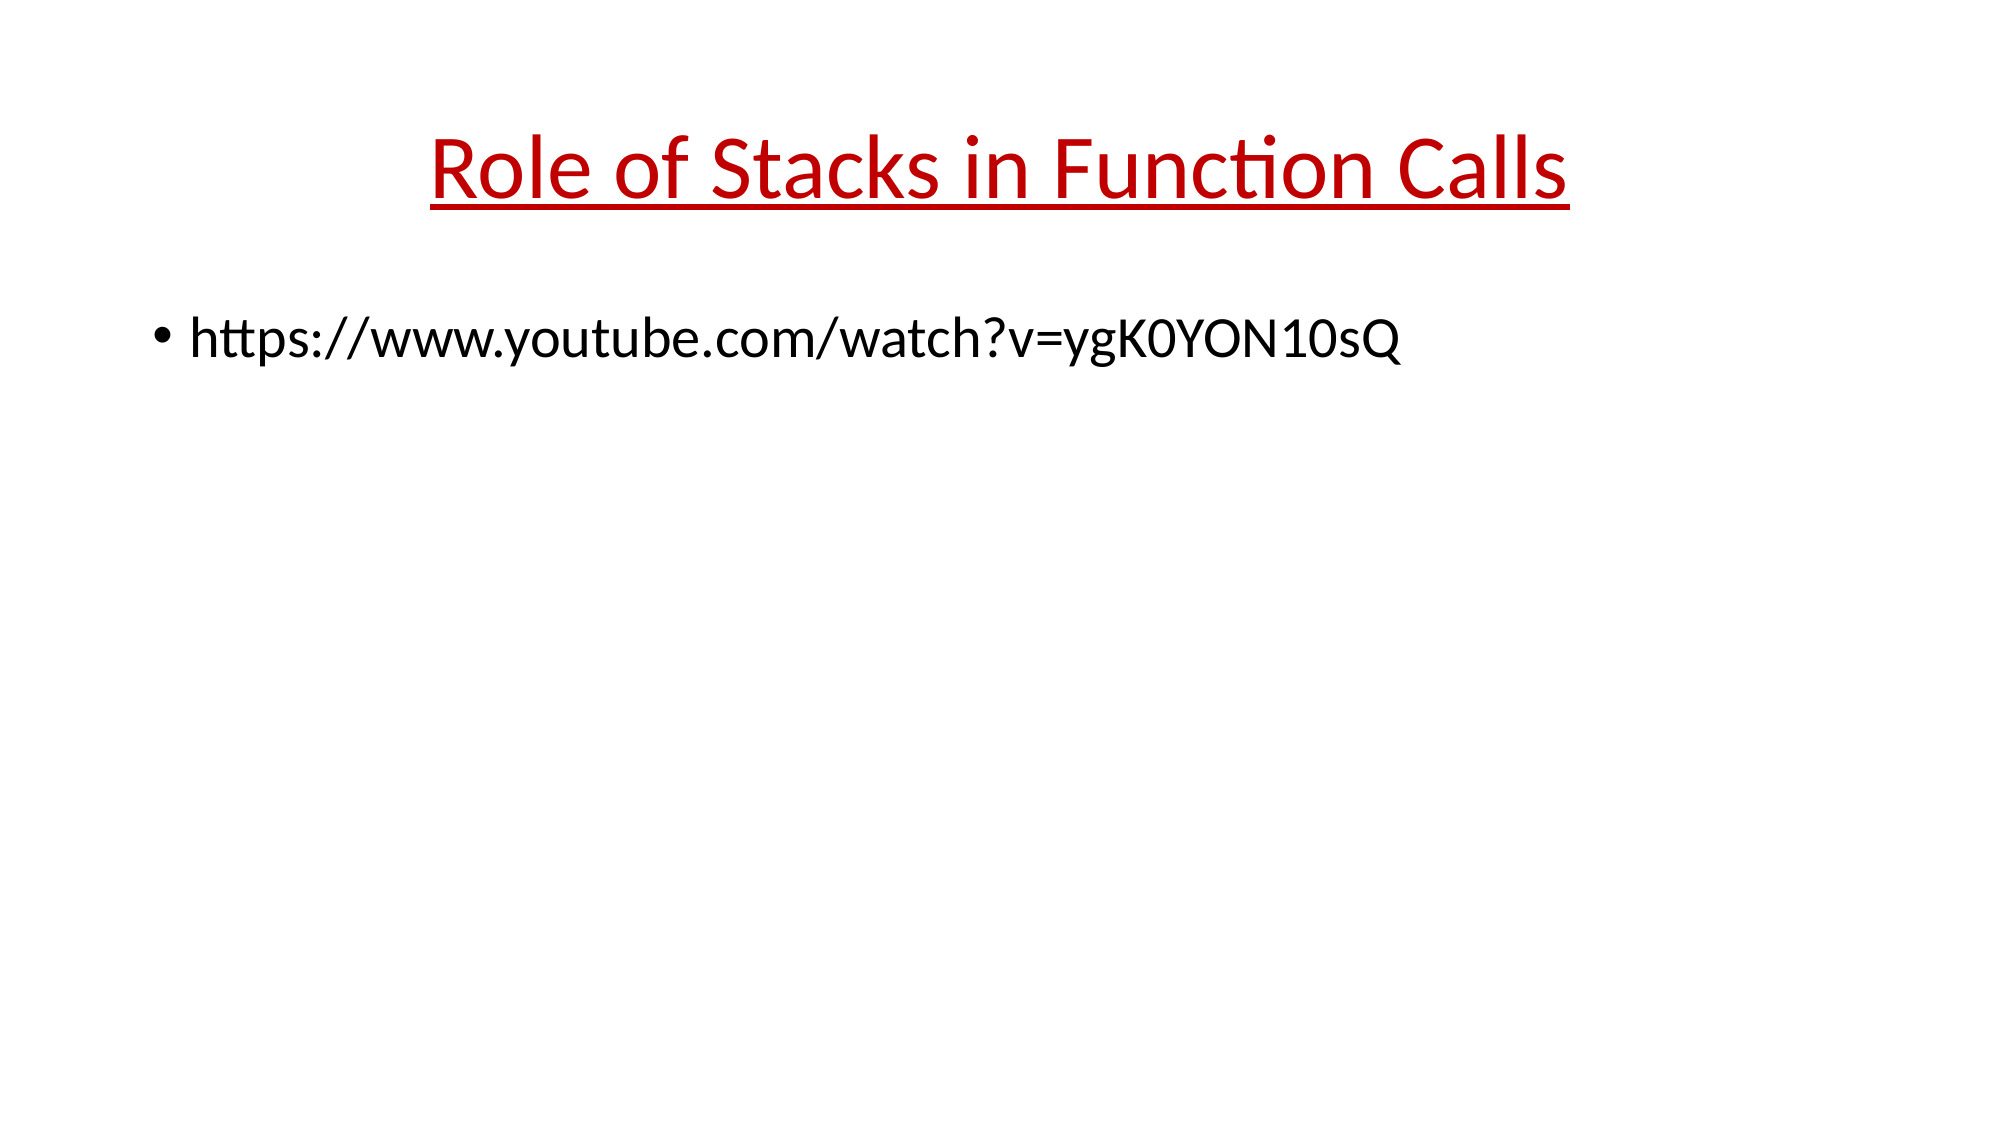

# Role of Stacks in Function Calls
https://www.youtube.com/watch?v=ygK0YON10sQ